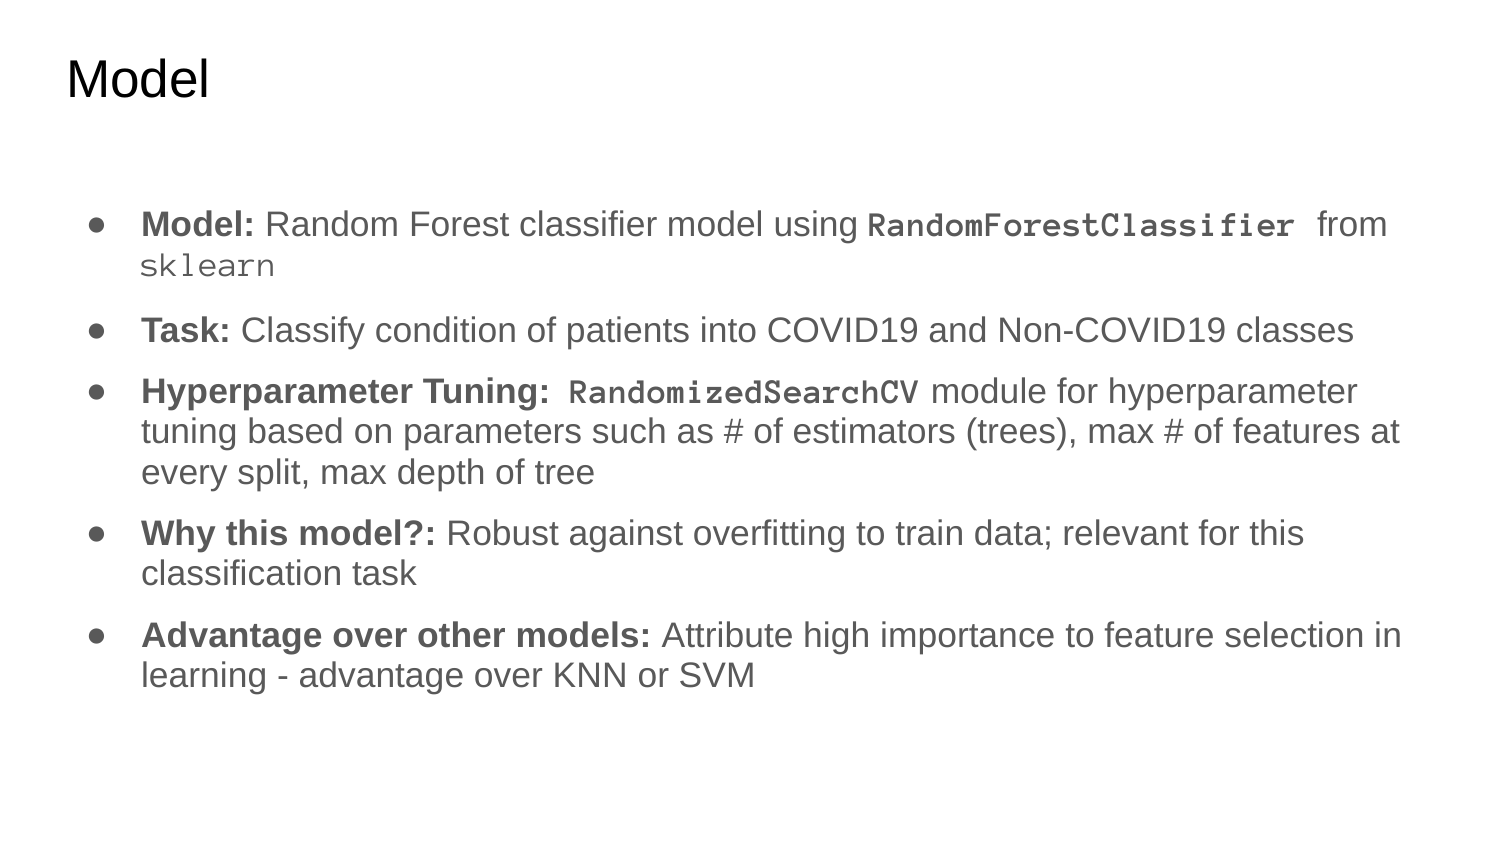

# Model
Model: Random Forest classifier model using RandomForestClassifier from sklearn
Task: Classify condition of patients into COVID19 and Non-COVID19 classes
Hyperparameter Tuning: RandomizedSearchCV module for hyperparameter tuning based on parameters such as # of estimators (trees), max # of features at every split, max depth of tree
Why this model?: Robust against overfitting to train data; relevant for this classification task
Advantage over other models: Attribute high importance to feature selection in learning - advantage over KNN or SVM